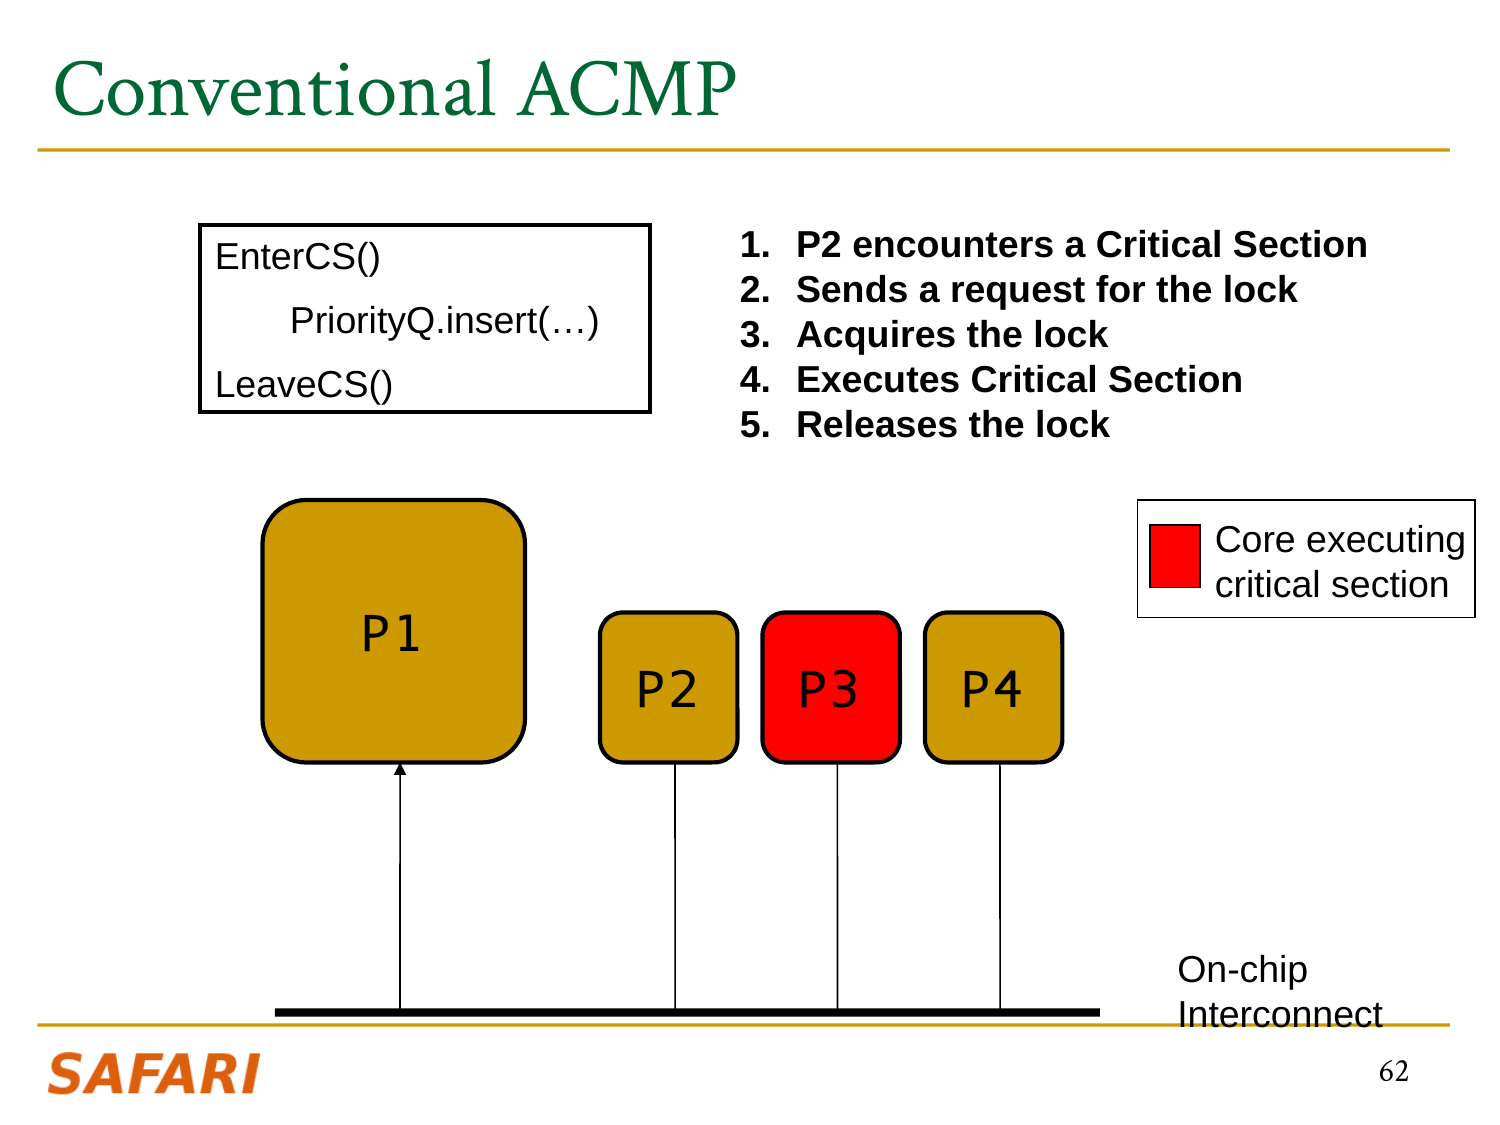

# Conventional ACMP

P2 encounters a Critical Section
Sends a request for the lock
Acquires the lock
Executes Critical Section
Releases the lock
EnterCS()
PriorityQ.insert(…)
LeaveCS()
P1

Core executing critical section

P2
P3
P4

On-chip Interconnect

62